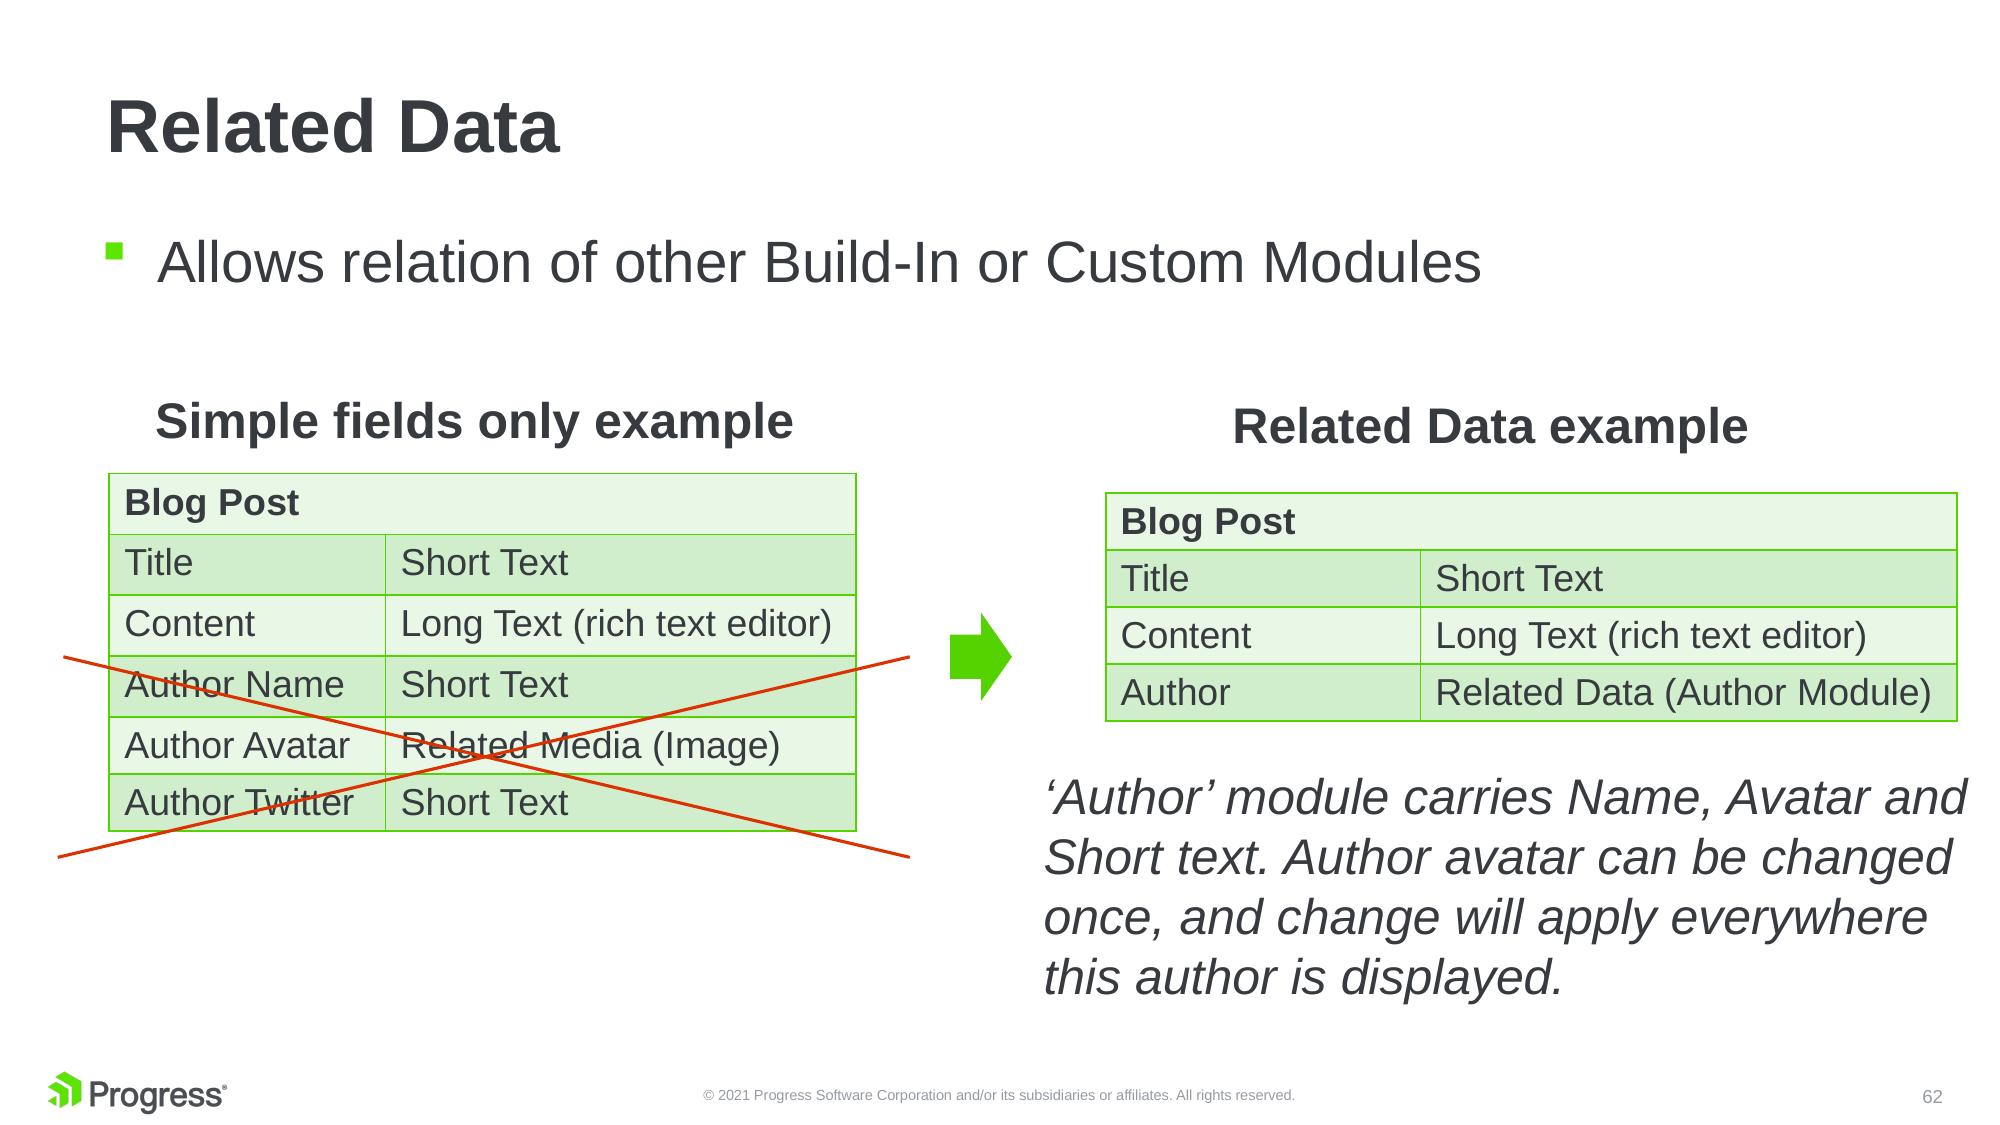

# Related Data
Allows relation of other Build-In or Custom Modules

Simple fields only example
Related Data example
| Blog Post |  |
| --- | --- |
| Title | Short Text |
| Content | Long Text (rich text editor) |
| Author Name | Short Text |
| Author Avatar | Related Media (Image) |
| Author Twitter | Short Text |
| Blog Post |  |
| --- | --- |
| Title | Short Text |
| Content | Long Text (rich text editor) |
| Author | Related Data (Author Module) |

‘Author’ module carries Name, Avatar and Short text. Author avatar can be changed once, and change will apply everywhere this author is displayed.